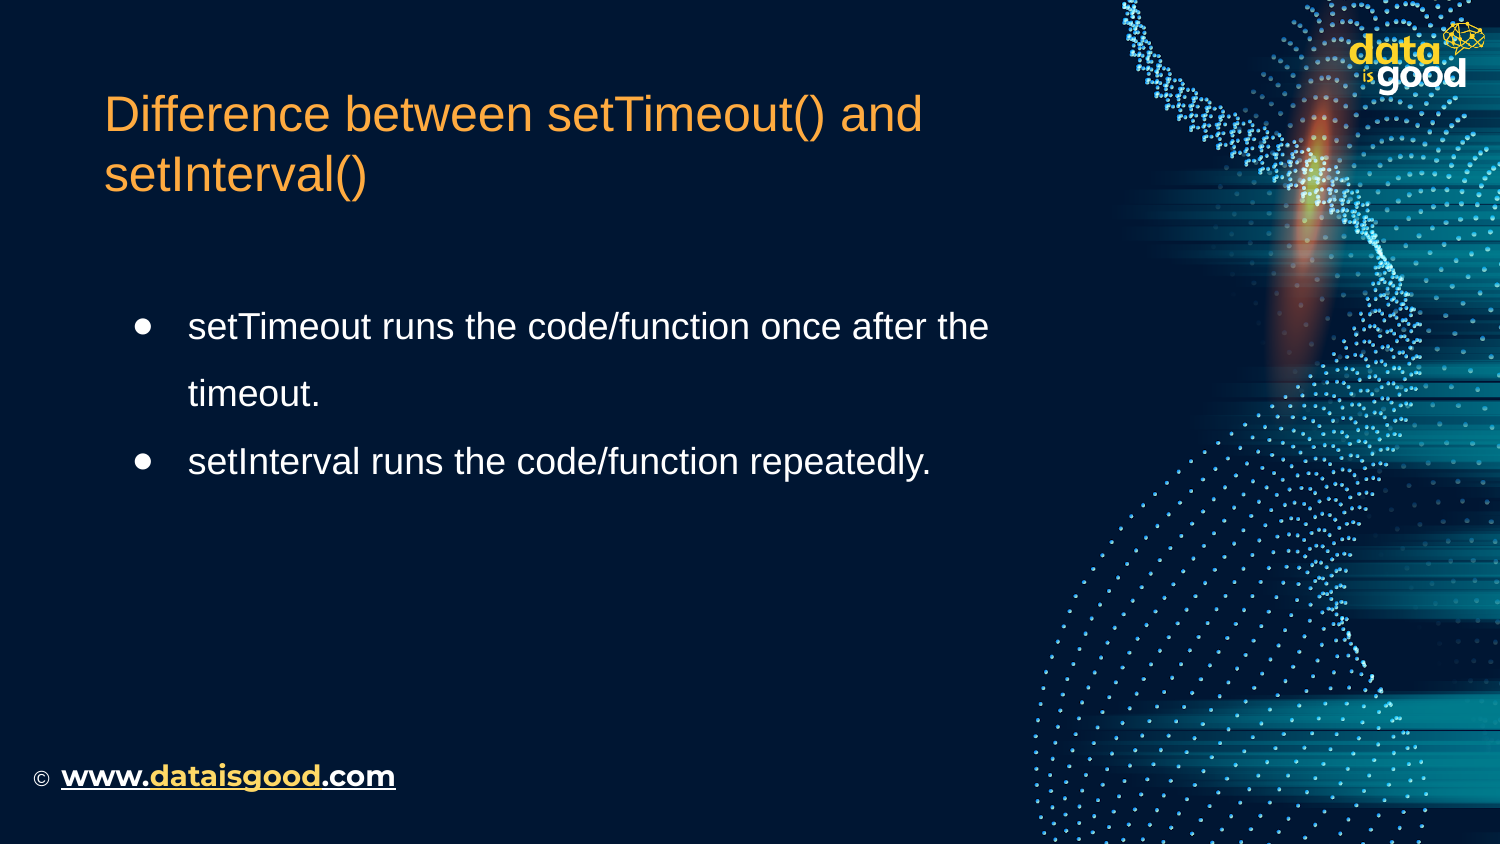

# Difference between setTimeout() and setInterval()
setTimeout runs the code/function once after the timeout.
setInterval runs the code/function repeatedly.